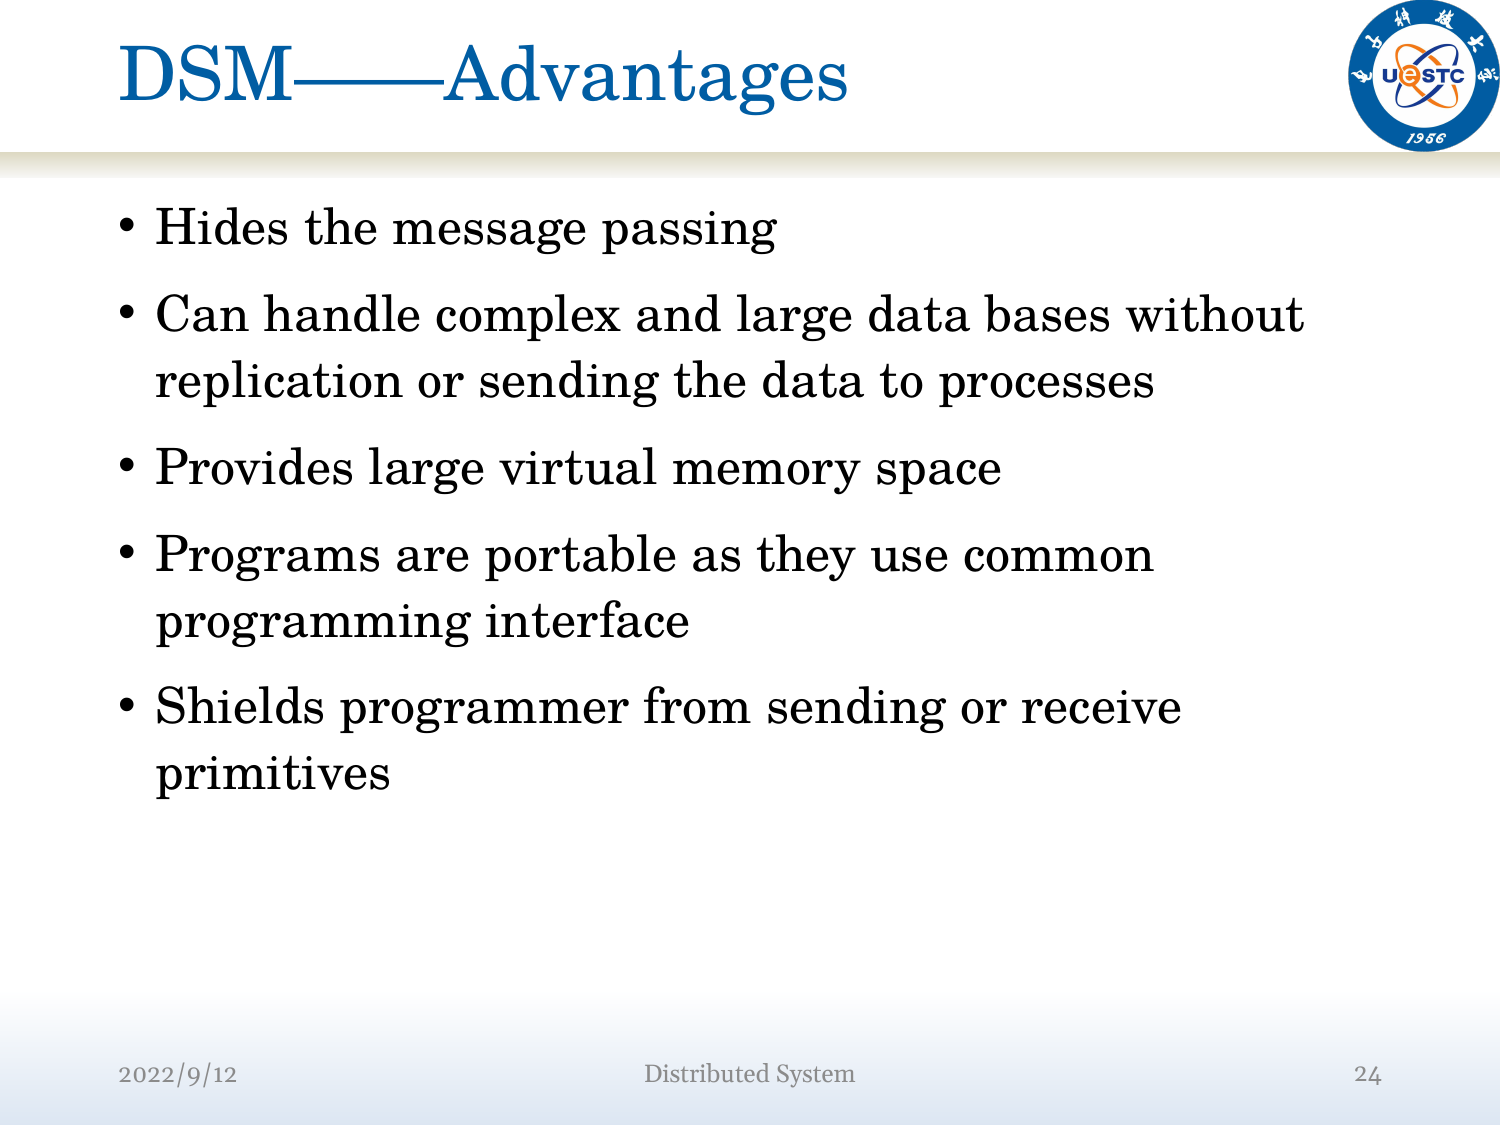

# DSM——Advantages
Hides the message passing
Can handle complex and large data bases without replication or sending the data to processes
Provides large virtual memory space
Programs are portable as they use common programming interface
Shields programmer from sending or receive primitives
2022/9/12
Distributed System
24